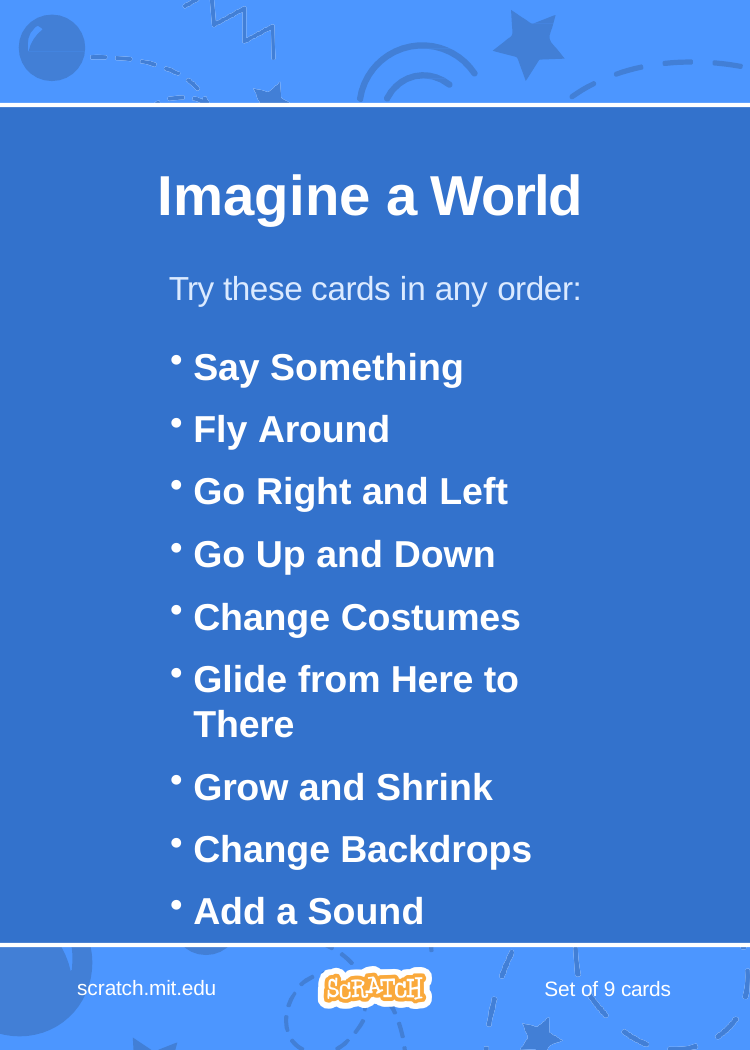

# Imagine a World

Try these cards in any order:

Say Something
Fly Around
Go Right and Left
Go Up and Down
Change Costumes
Glide from Here to There
Grow and Shrink
Change Backdrops
Add a Sound

scratch.mit.edu
Set of 9 cards